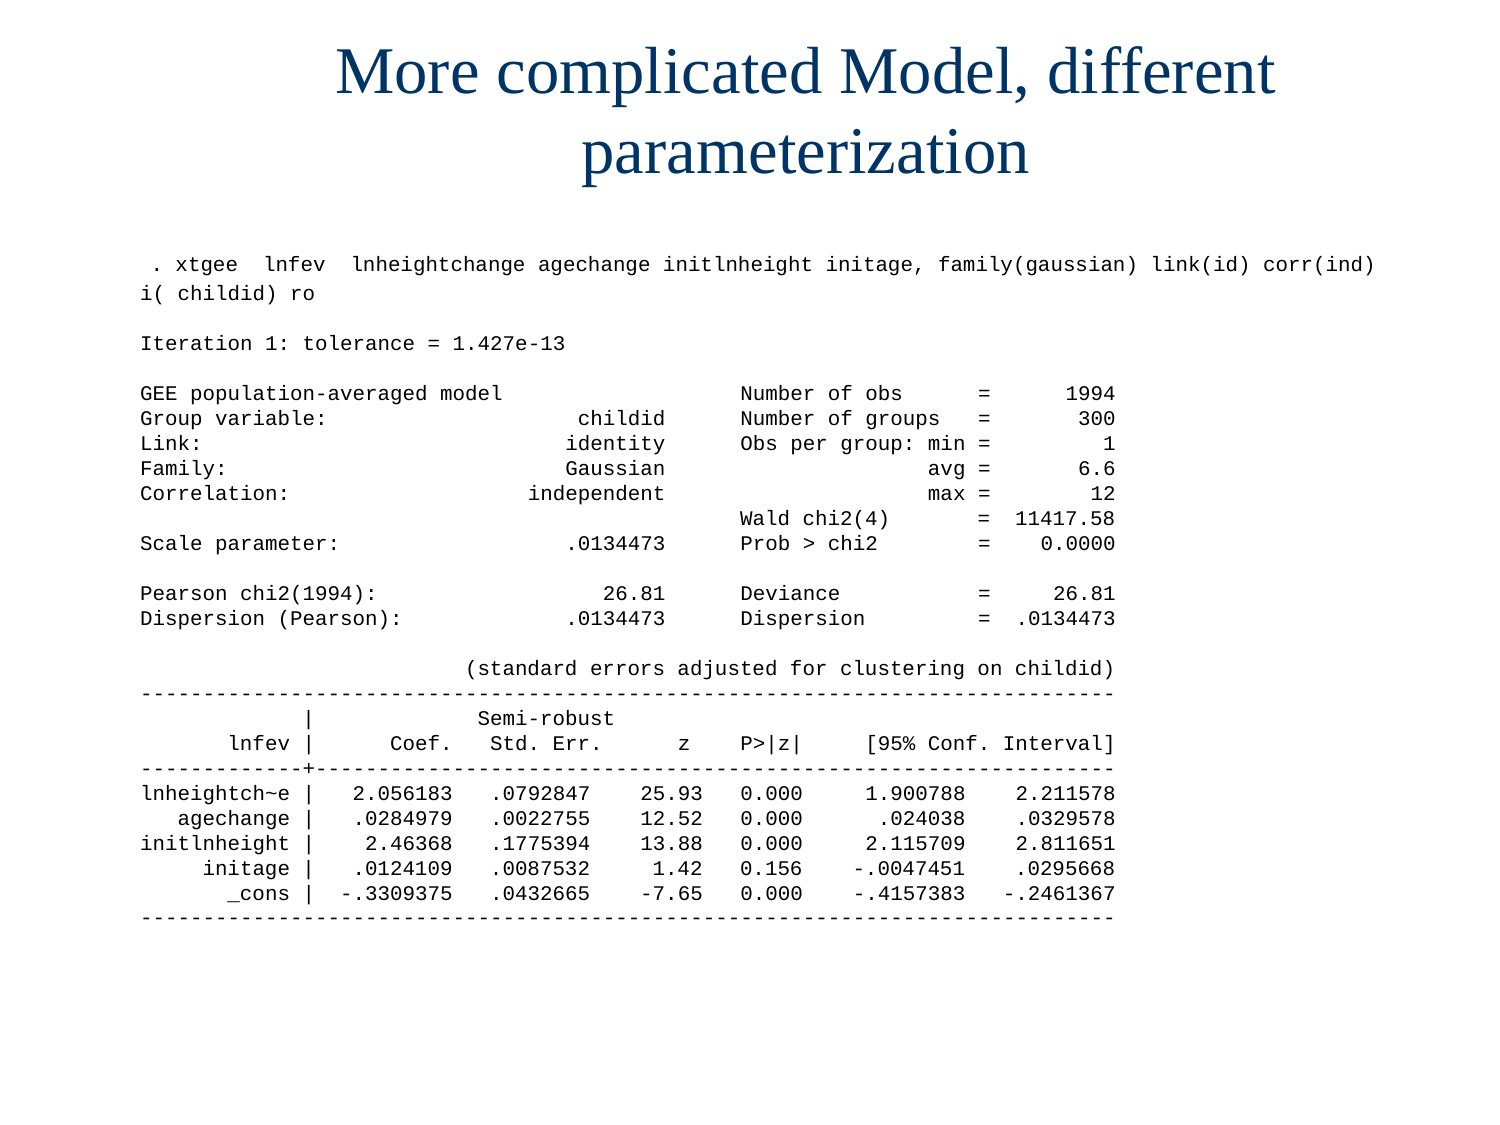

More complicated Model, different parameterization
 . xtgee  lnfev  lnheightchange agechange initlnheight initage, family(gaussian) link(id) corr(ind)
i( childid) ro

Iteration 1: tolerance = 1.427e-13

GEE population-averaged model                   Number of obs      =      1994
Group variable:                    childid      Number of groups   =       300
Link:                             identity      Obs per group: min =         1
Family:                           Gaussian                     avg =       6.6
Correlation:                   independent                     max =        12
                                                Wald chi2(4)       =  11417.58
Scale parameter:                  .0134473      Prob > chi2        =    0.0000

Pearson chi2(1994):                  26.81      Deviance           =     26.81
Dispersion (Pearson):             .0134473      Dispersion         =  .0134473

                          (standard errors adjusted for clustering on childid)
------------------------------------------------------------------------------
             |             Semi-robust
       lnfev |      Coef.   Std. Err.      z    P>|z|     [95% Conf. Interval]
-------------+----------------------------------------------------------------
lnheightch~e |   2.056183   .0792847    25.93   0.000     1.900788    2.211578
   agechange |   .0284979   .0022755    12.52   0.000      .024038    .0329578
initlnheight |    2.46368   .1775394    13.88   0.000     2.115709    2.811651
     initage |   .0124109   .0087532     1.42   0.156    -.0047451    .0295668
       _cons |  -.3309375   .0432665    -7.65   0.000    -.4157383   -.2461367
------------------------------------------------------------------------------